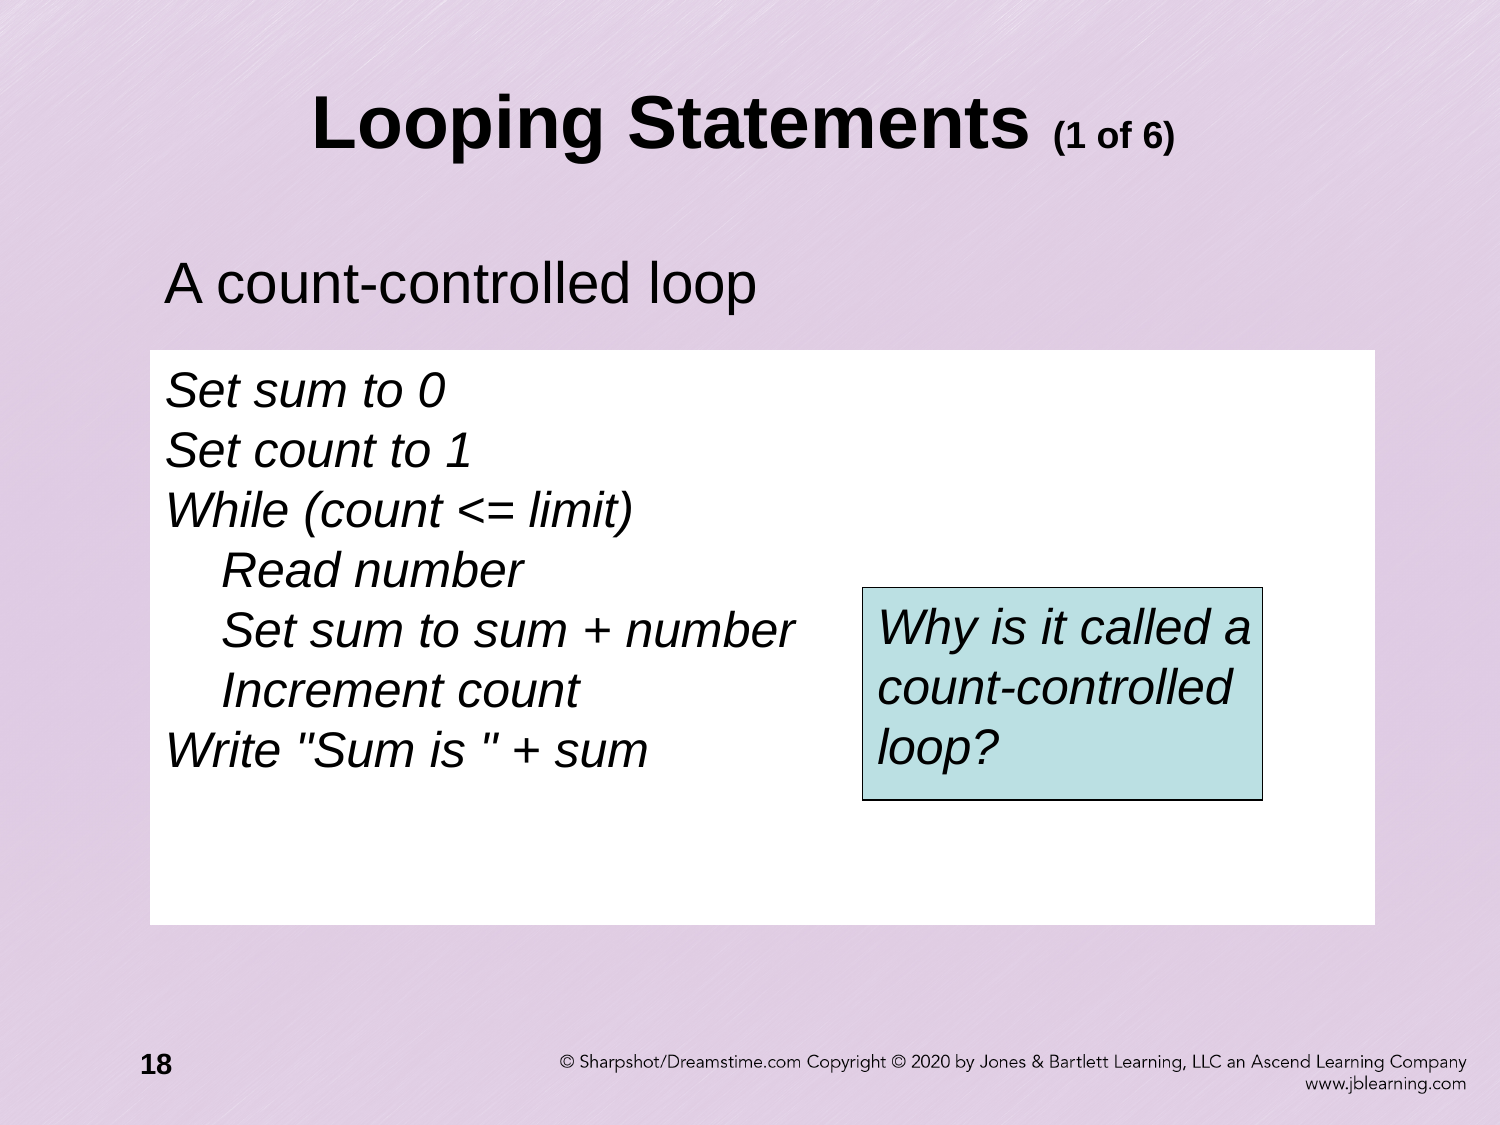

# Looping Statements (1 of 6)
A count-controlled loop

Set sum to 0
Set count to 1
While (count <= limit)
	Read number
	Set sum to sum + number
	Increment count
Write "Sum is " + sum

Why is it called a
count-controlled
loop?
18